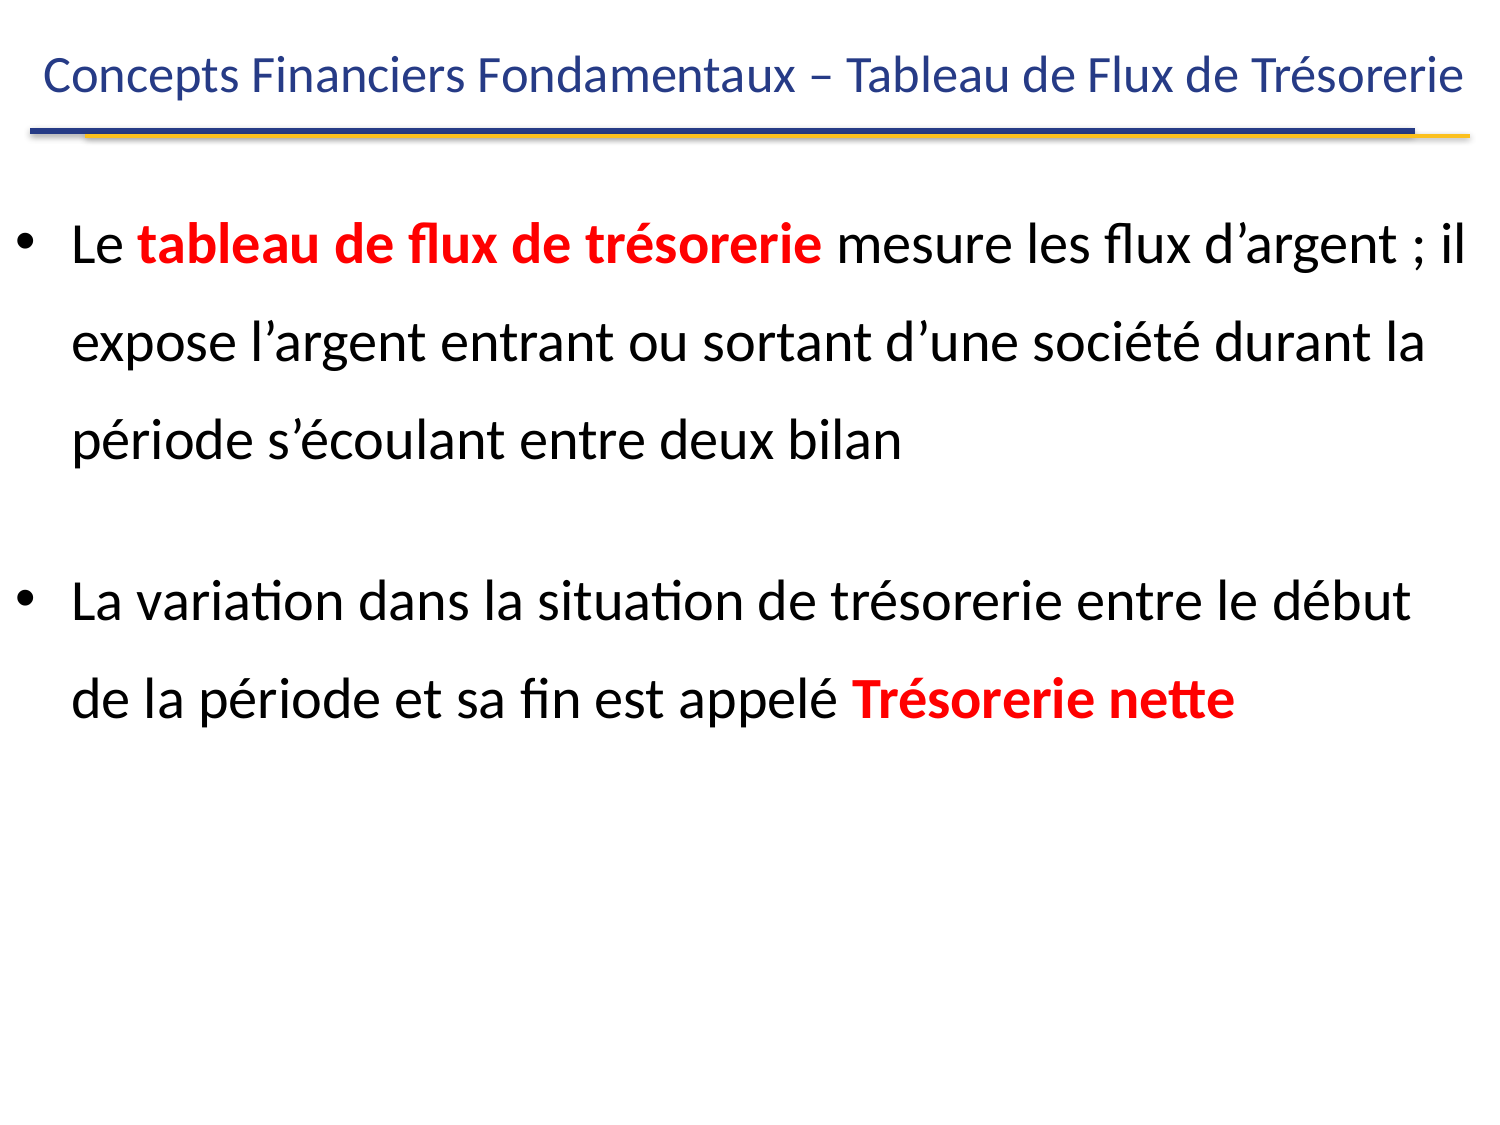

# Concepts Financiers Fondamentaux – Tableau de Flux de Trésorerie
Le tableau de flux de trésorerie mesure les flux d’argent ; il expose l’argent entrant ou sortant d’une société durant la période s’écoulant entre deux bilan
La variation dans la situation de trésorerie entre le début de la période et sa fin est appelé Trésorerie nette

Financial Management
Céline Gainet